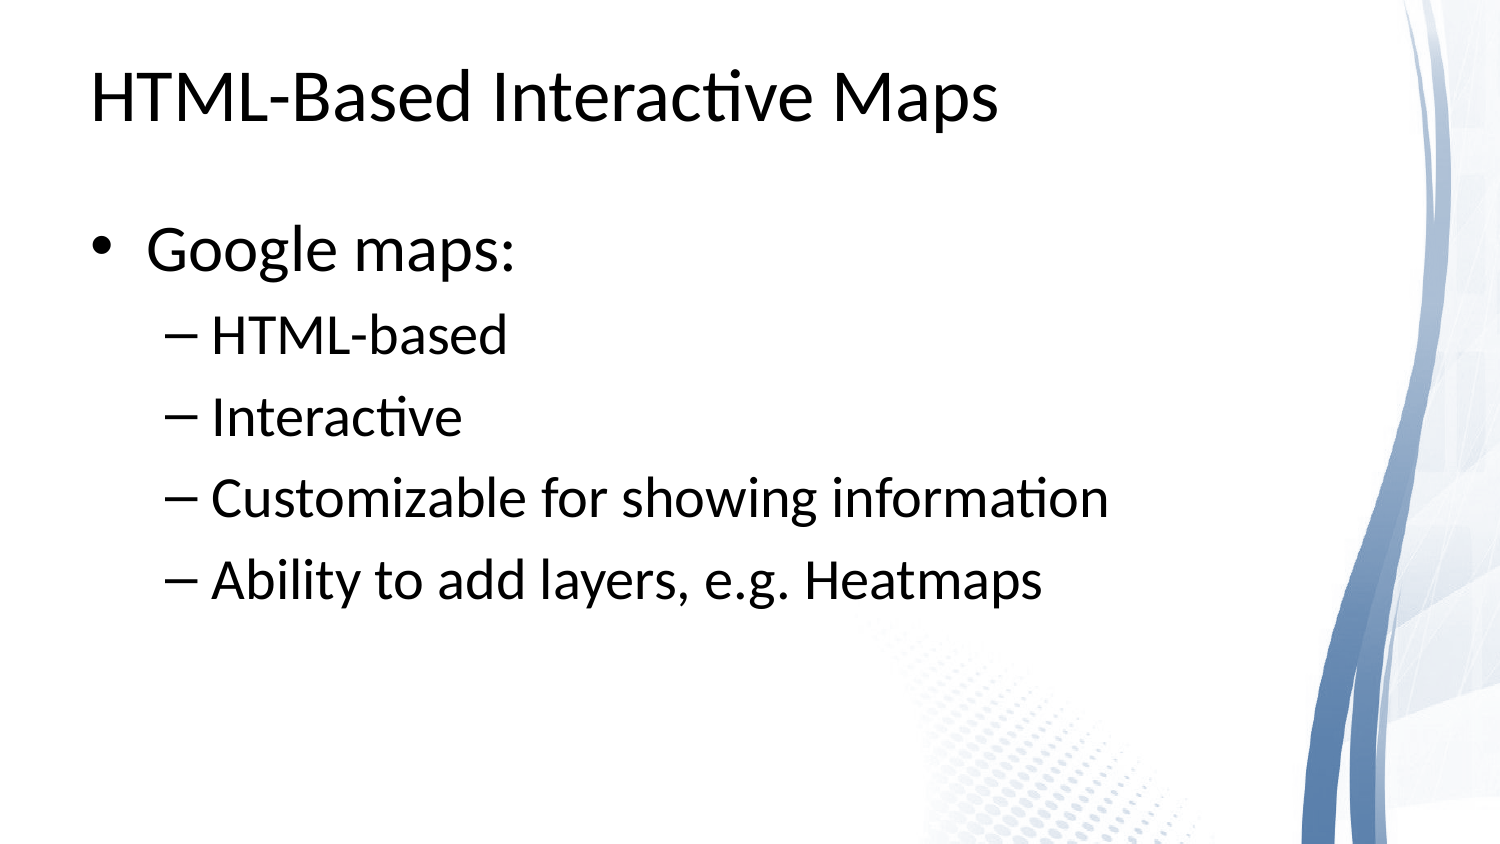

# HTML-Based Interactive Maps
Google maps:
HTML-based
Interactive
Customizable for showing information
Ability to add layers, e.g. Heatmaps